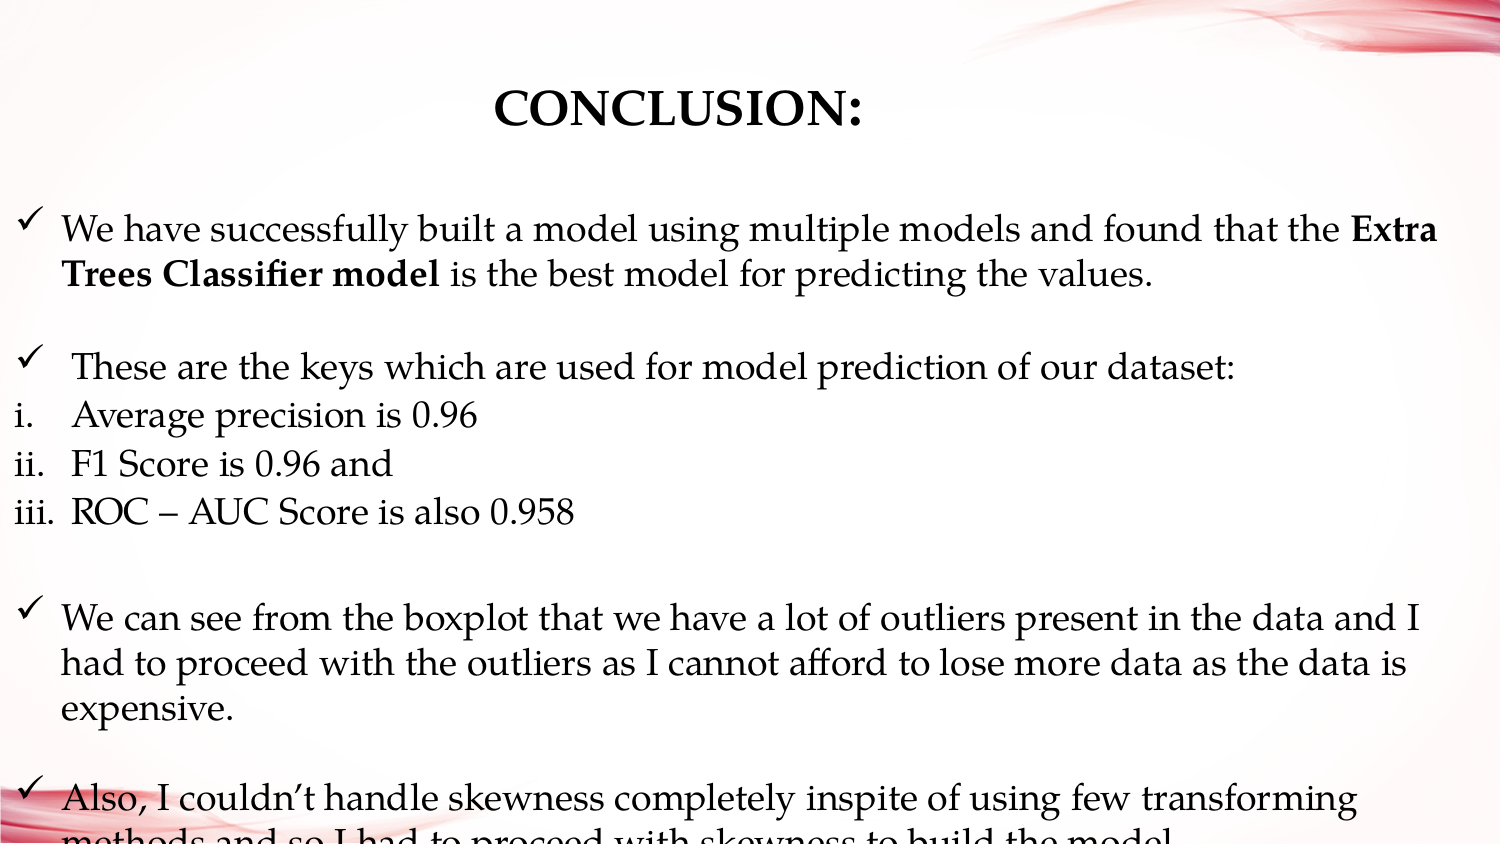

CONCLUSION:
We have successfully built a model using multiple models and found that the Extra Trees Classifier model is the best model for predicting the values.

These are the keys which are used for model prediction of our dataset:
Average precision is 0.96
F1 Score is 0.96 and
ROC – AUC Score is also 0.958

We can see from the boxplot that we have a lot of outliers present in the data and I had to proceed with the outliers as I cannot afford to lose more data as the data is expensive.

Also, I couldn’t handle skewness completely inspite of using few transforming methods and so I had to proceed with skewness to build the model.

Looking at the heat map for correlation, I could see there were few independent variables which were correlated with each other, yet I have not removed any variable based on their correlation because multi-collinearity will not affect prediction.